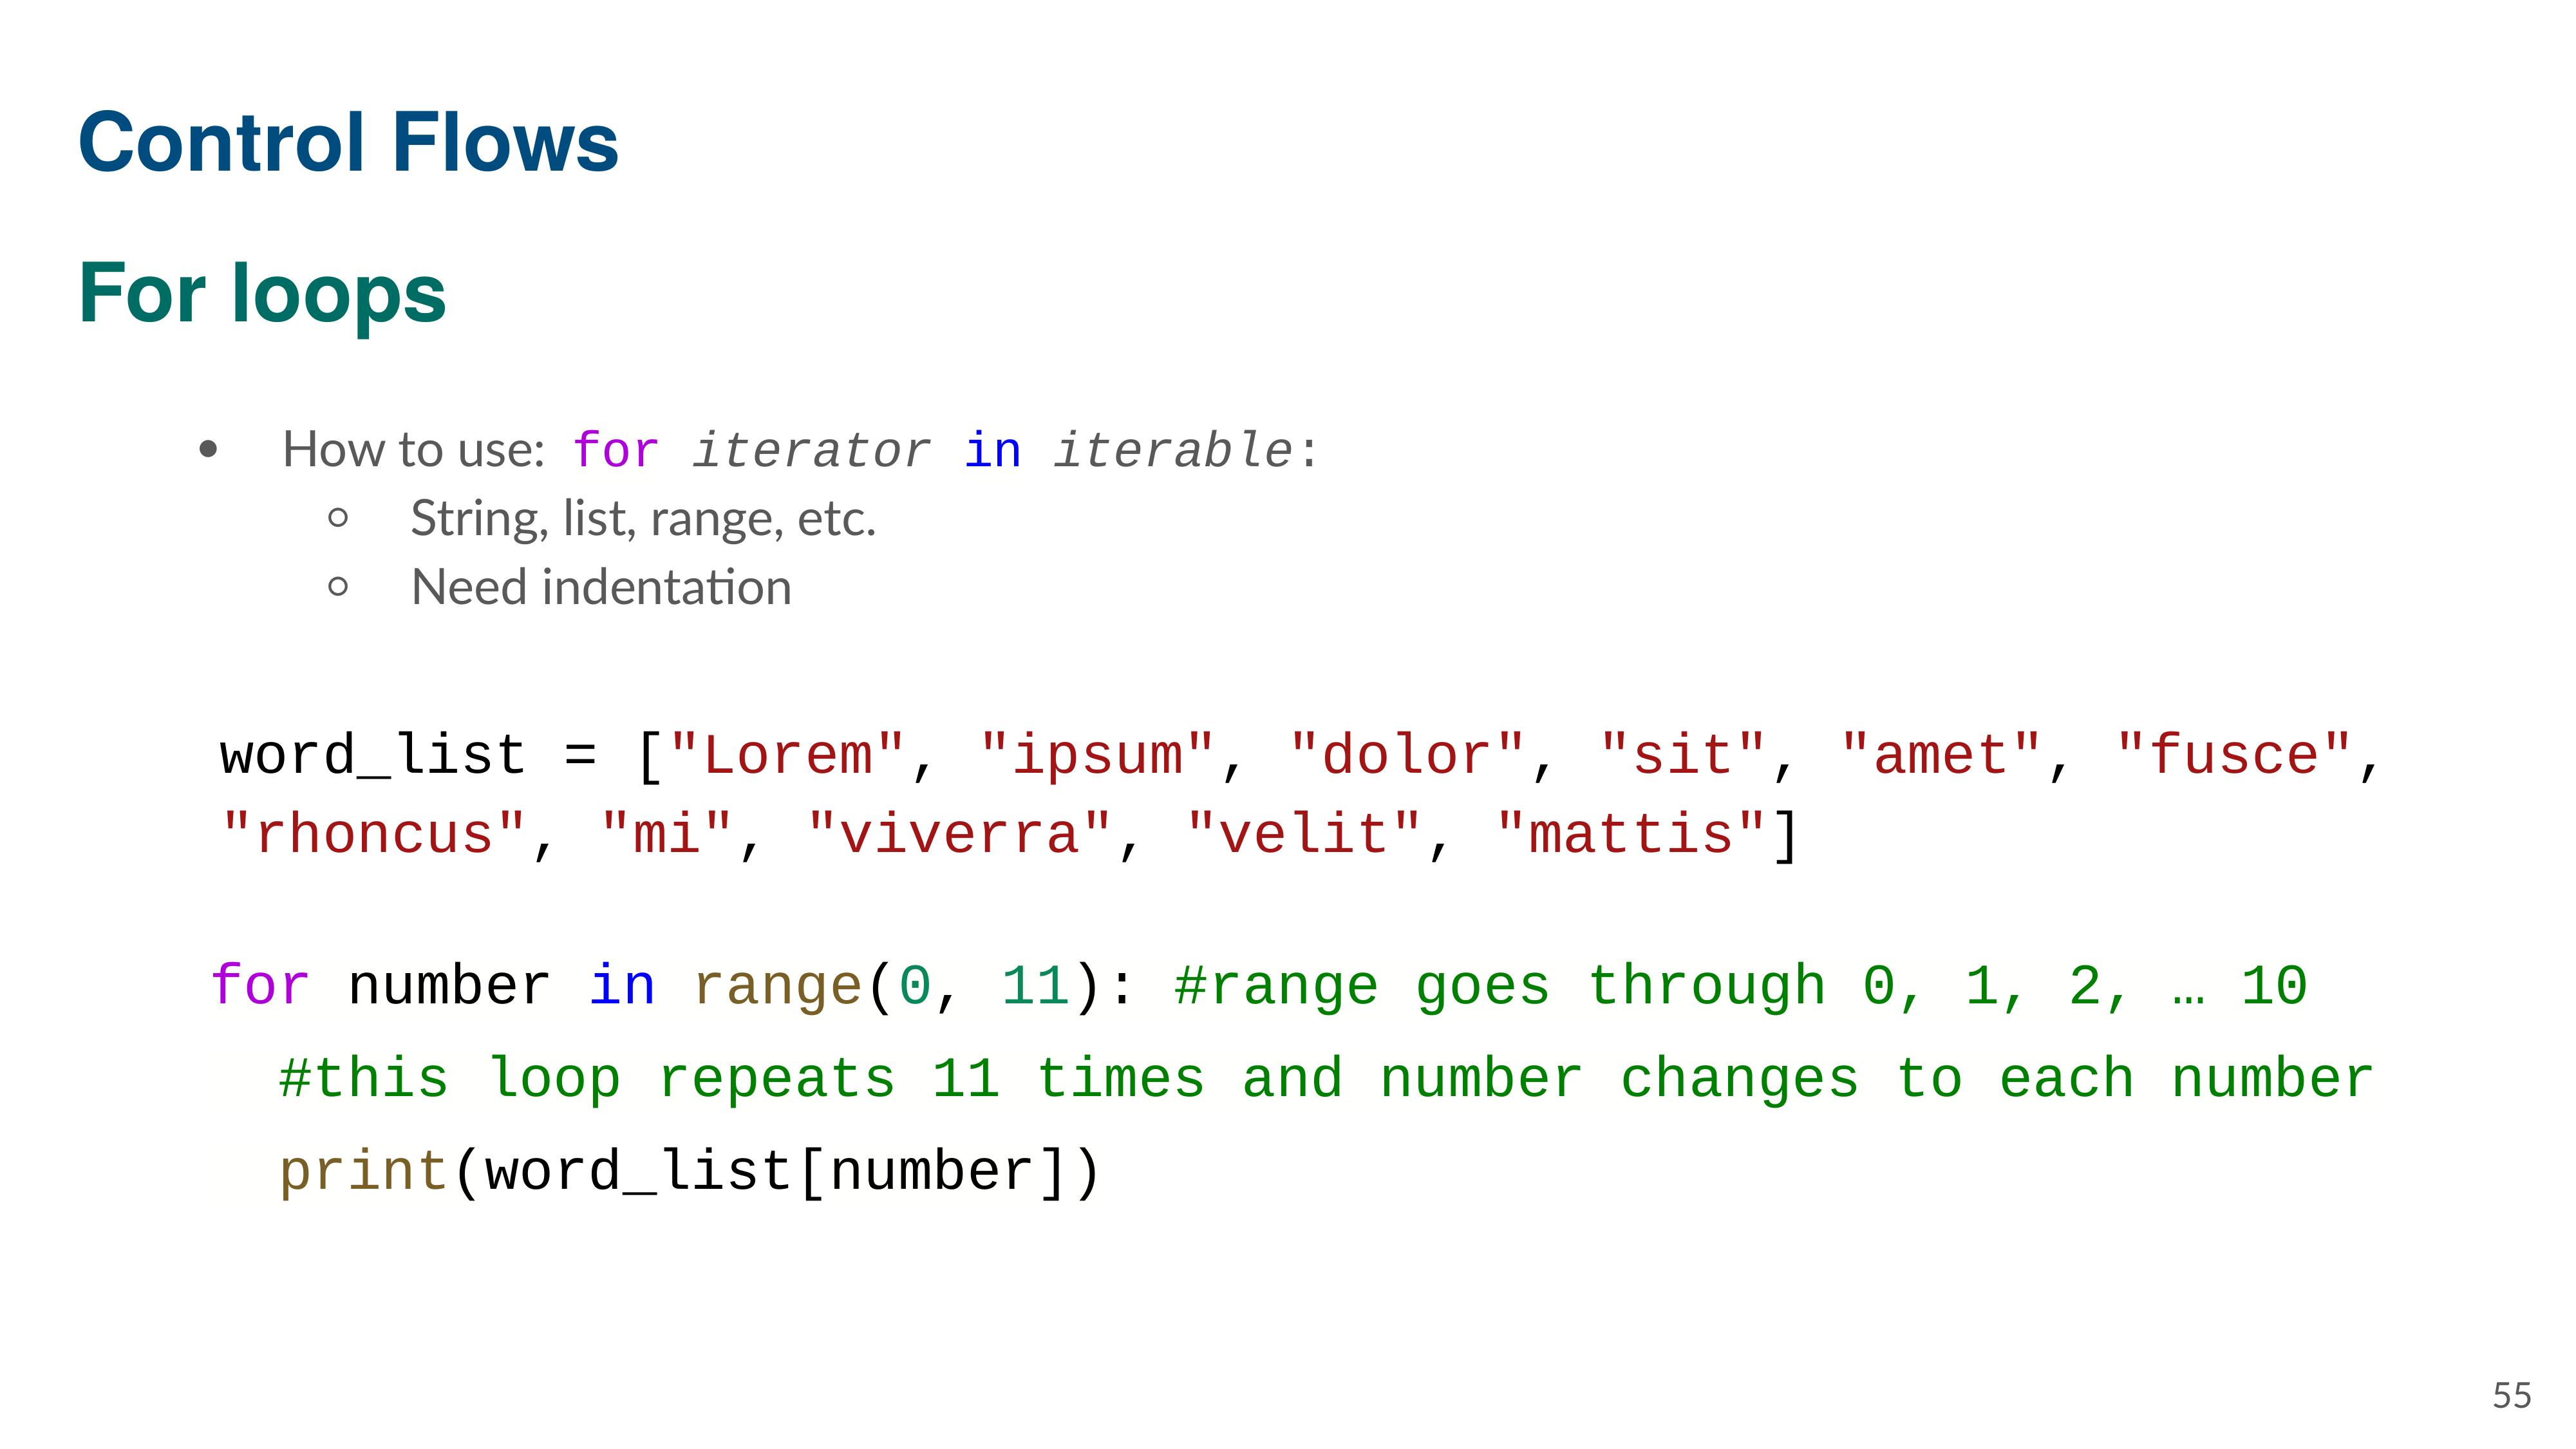

Control Flows
For loops
How to use:  for iterator in iterable:
String, list, range, etc.
Need indentation

word_list = ["Lorem", "ipsum", "dolor", "sit", "amet", "fusce", "rhoncus", "mi", "viverra", "velit", "mattis"]
for number in range(0, 11): #range goes through 0, 1, 2, … 10
  #this loop repeats 11 times and number changes to each number
  print(word_list[number])
55